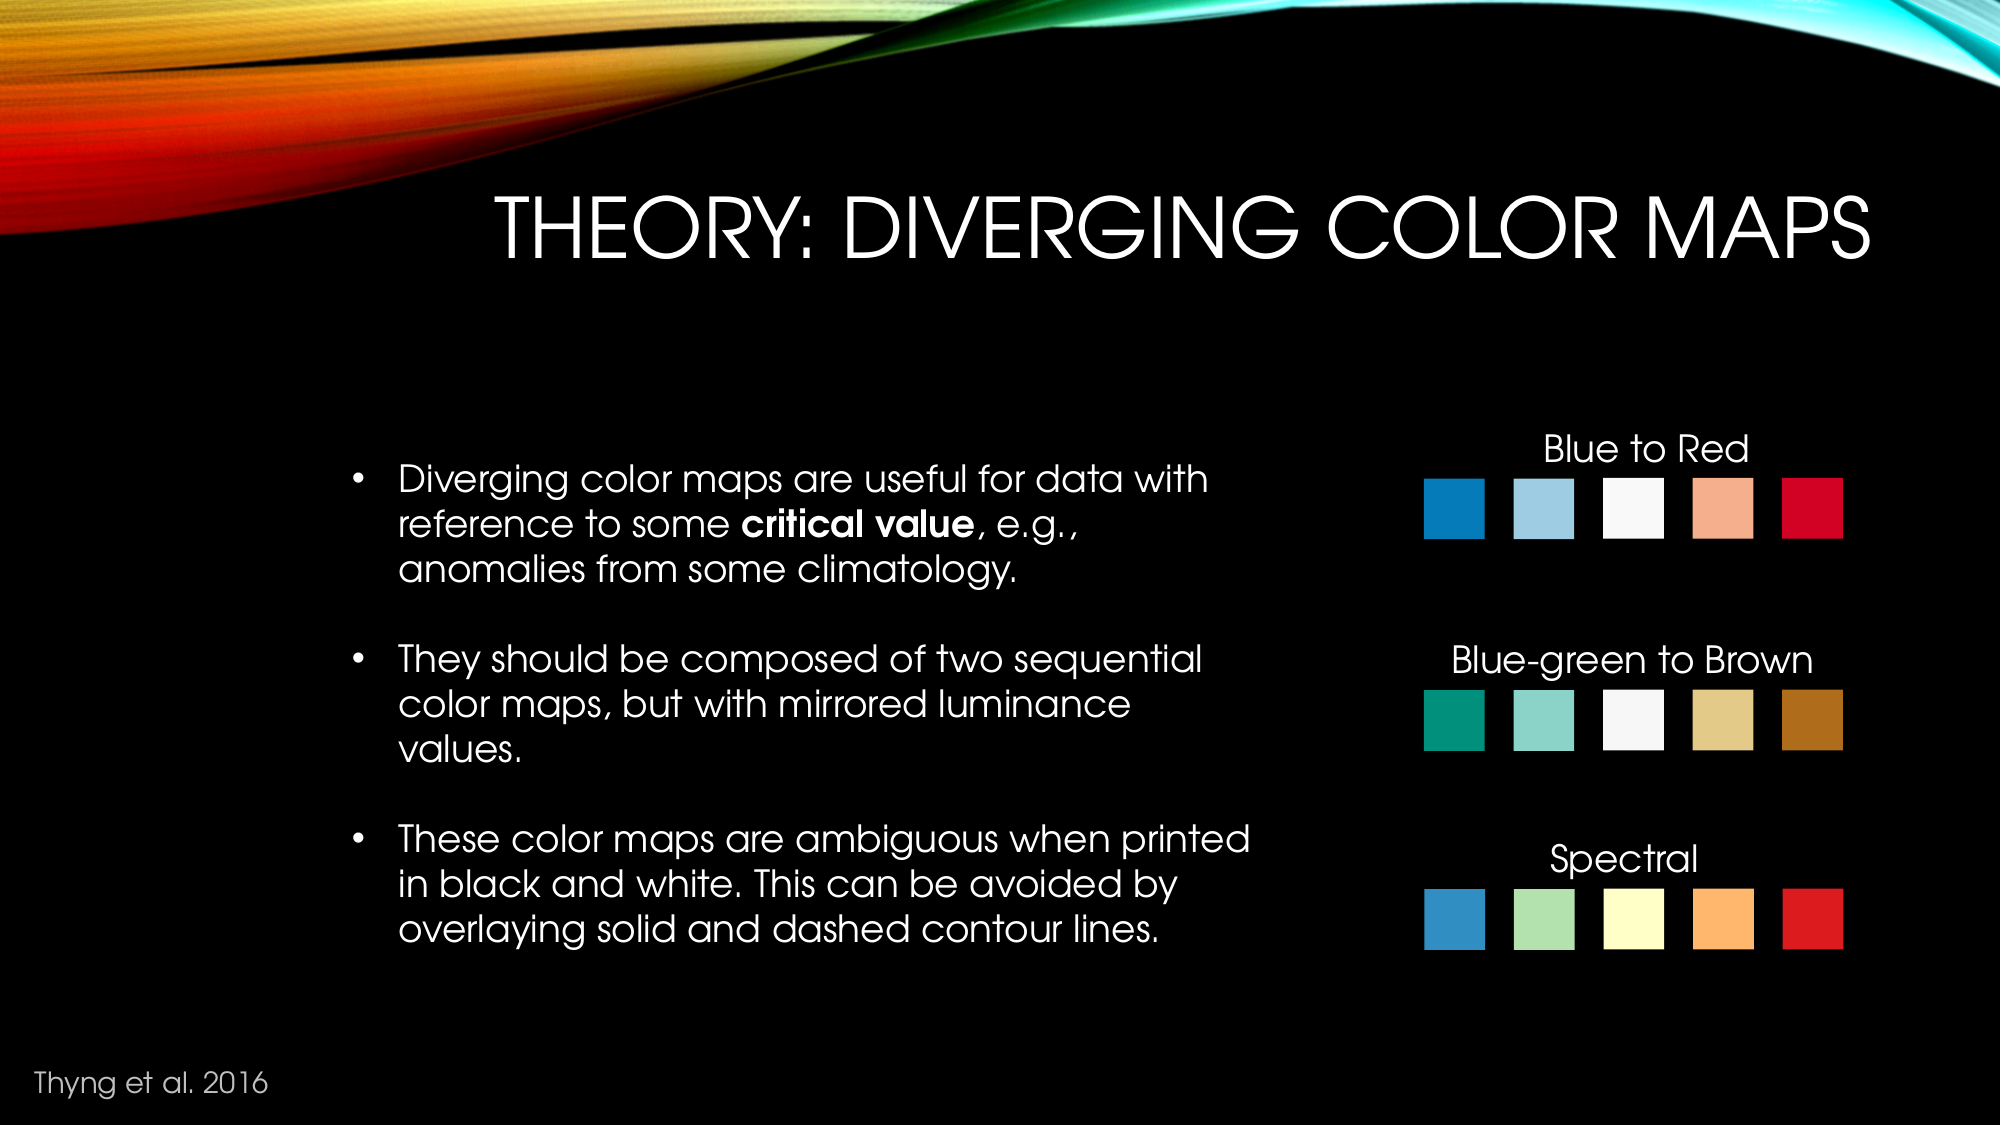

# Theory: Diverging color maps
Blue to Red
Diverging color maps are useful for data with reference to some critical value, e.g., anomalies from some climatology.

They should be composed of two sequential color maps, but with mirrored luminance values.

These color maps are ambiguous when printed in black and white. This can be avoided by overlaying solid and dashed contour lines.

Blue-green to Brown

Spectral

Thyng et al. 2016